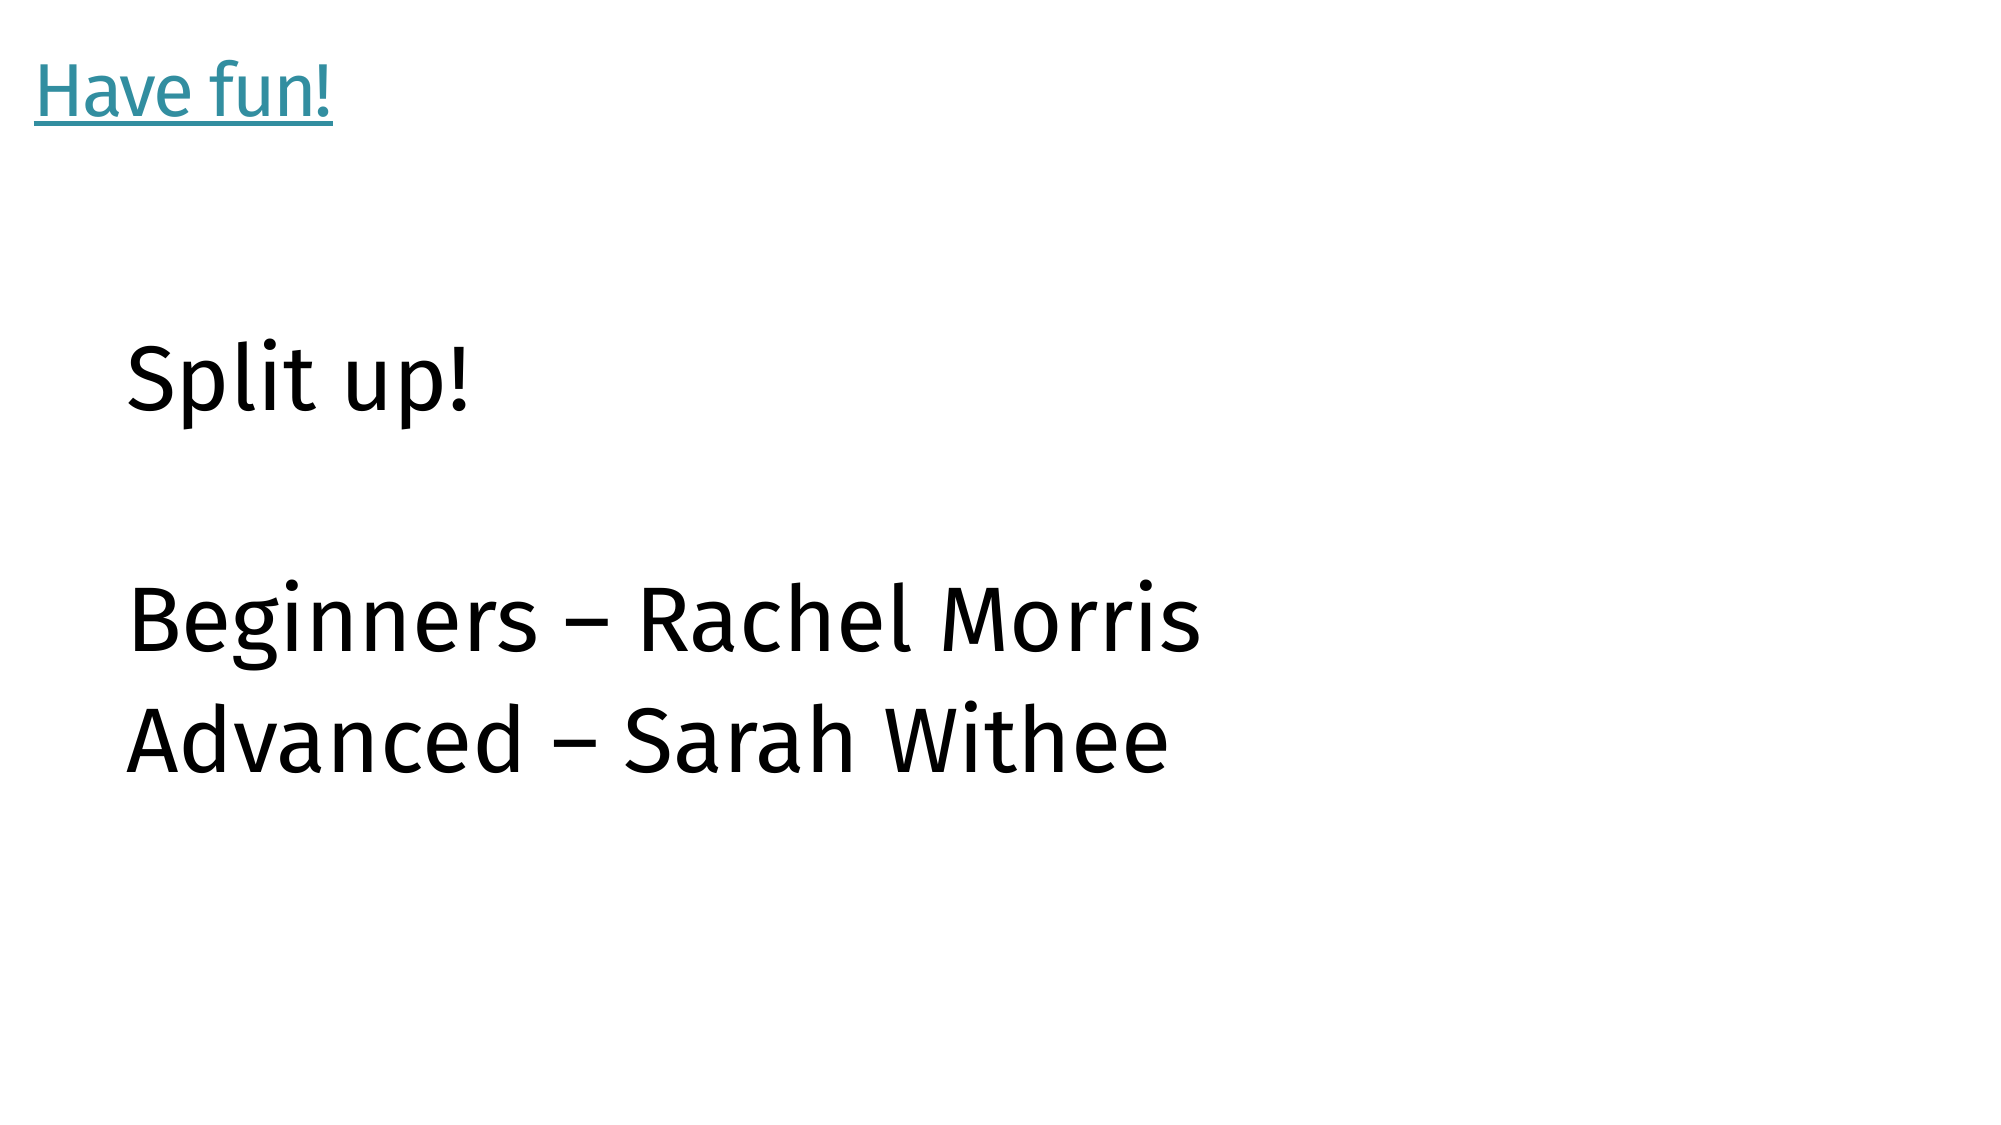

# Have fun!
Split up!

Beginners – Rachel Morris
Advanced – Sarah Withee